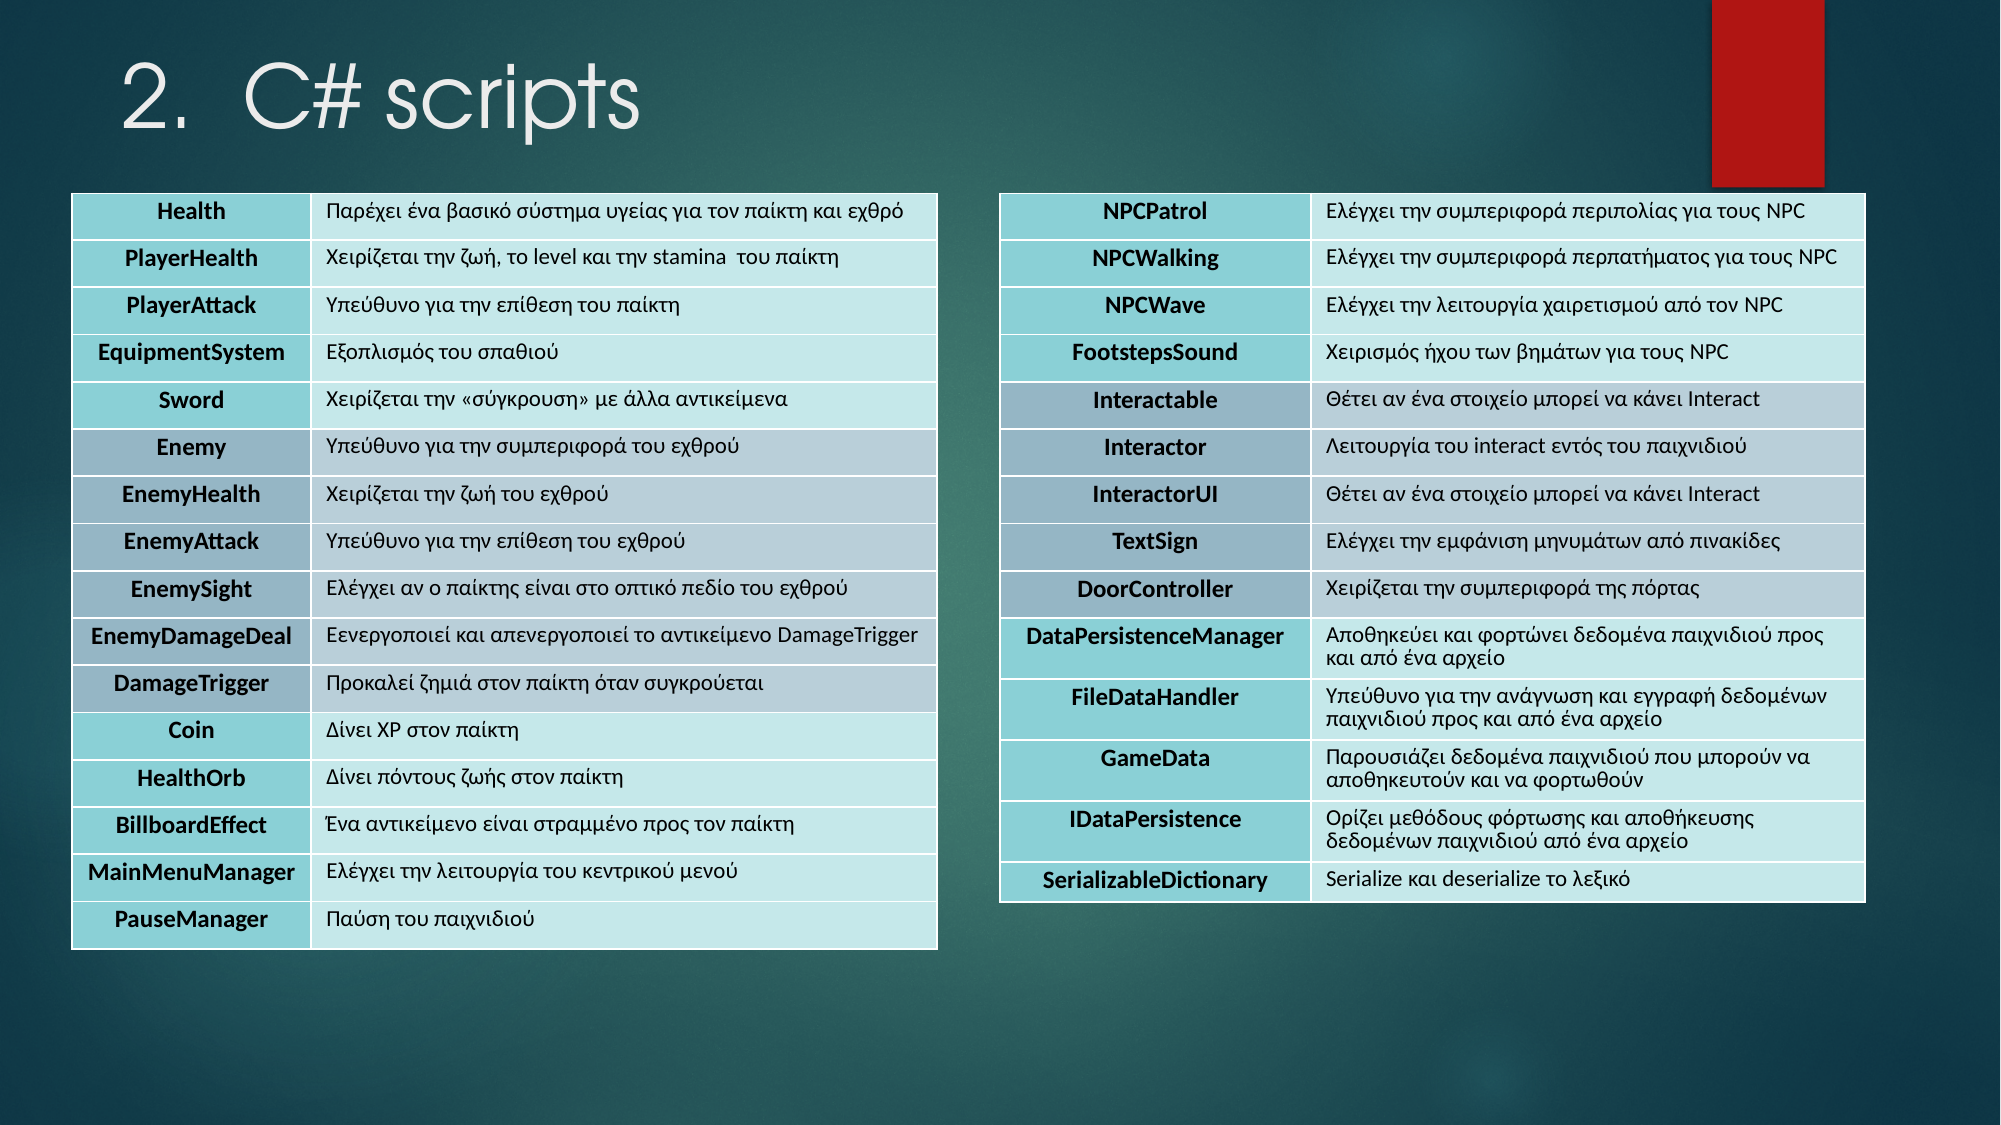

# 2.  C# scripts
| Health | Παρέχει ένα βασικό σύστημα υγείας για τον παίκτη και εχθρό |
| --- | --- |
| PlayerHealth | Χειρίζεται την ζωή, το level και την stamina του παίκτη |
| PlayerAttack | Υπεύθυνο για την επίθεση του παίκτη |
| EquipmentSystem | Εξοπλισμός του σπαθιού |
| Sword | Χειρίζεται την «σύγκρουση» με άλλα αντικείμενα |
| Enemy | Υπεύθυνο για την συμπεριφορά του εχθρού |
| EnemyHealth | Χειρίζεται την ζωή του εχθρού |
| EnemyAttack | Υπεύθυνο για την επίθεση του εχθρού |
| EnemySight | Ελέγχει αν ο παίκτης είναι στο οπτικό πεδίο του εχθρού |
| EnemyDamageDeal | Eενεργοποιεί και απενεργοποιεί το αντικείμενο DamageTrigger |
| DamageTrigger | Προκαλεί ζημιά στον παίκτη όταν συγκρούεται |
| Coin | Δίνει XP στον παίκτη |
| HealthOrb | Δίνει πόντους ζωής στον παίκτη |
| BillboardEffect | Ένα αντικείμενο είναι στραμμένο προς τον παίκτη |
| MainMenuManager | Ελέγχει την λειτουργία του κεντρικού μενού |
| PauseManager | Παύση του παιχνιδιού |
| NPCPatrol | Ελέγχει την συμπεριφορά περιπολίας για τους NPC |
| --- | --- |
| NPCWalking | Ελέγχει την συμπεριφορά περπατήματος για τους NPC |
| NPCWave | Ελέγχει την λειτουργία χαιρετισμού από τον NPC |
| FootstepsSound | Χειρισμός ήχου των βημάτων για τους NPC |
| Interactable | Θέτει αν ένα στοιχείο μπορεί να κάνει Interact |
| Interactor | Λειτουργία του interact εντός του παιχνιδιού |
| InteractorUI | Θέτει αν ένα στοιχείο μπορεί να κάνει Interact |
| TextSign | Ελέγχει την εμφάνιση μηνυμάτων από πινακίδες |
| DoorController | Χειρίζεται την συμπεριφορά της πόρτας |
| DataPersistenceManager | Aποθηκεύει και φορτώνει δεδομένα παιχνιδιού προς και από ένα αρχείο |
| FileDataHandler | Yπεύθυνο για την ανάγνωση και εγγραφή δεδομένων παιχνιδιού προς και από ένα αρχείο |
| GameData | Παρουσιάζει δεδομένα παιχνιδιού που μπορούν να αποθηκευτούν και να φορτωθούν |
| IDataPersistence | Oρίζει μεθόδους φόρτωσης και αποθήκευσης δεδομένων παιχνιδιού από ένα αρχείο |
| SerializableDictionary | Serialize και deserialize το λεξικό |